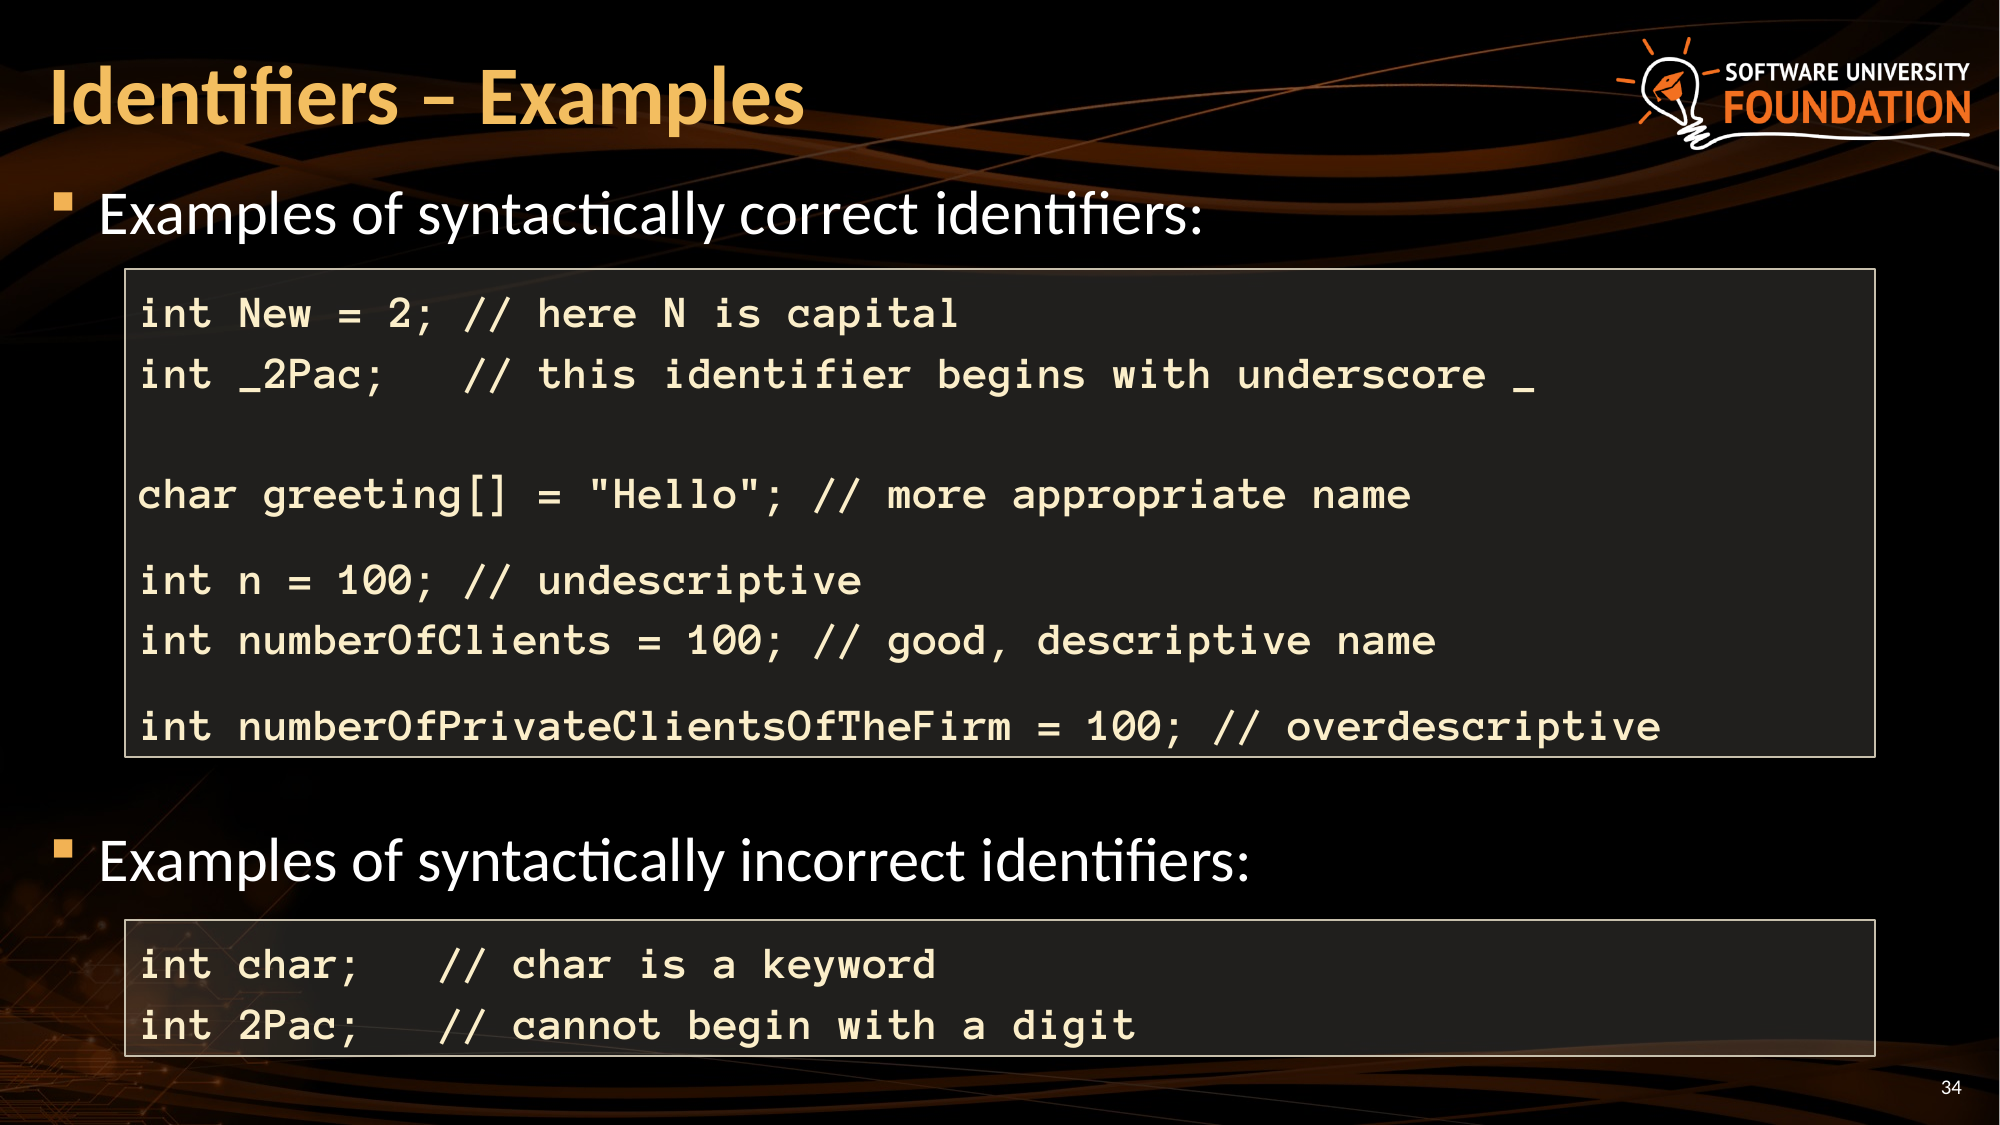

# Identifiers – Examples
Examples of syntactically correct identifiers:

Examples of syntactically incorrect identifiers:
int New = 2; // here N is capital
int _2Pac;   // this identifier begins with underscore _

char greeting[] = "Hello"; // more appropriate name
int n = 100; // undescriptive
int numberOfClients = 100; // good, descriptive name
int numberOfPrivateClientsOfTheFirm = 100; // overdescriptive
int char;   // char is a keyword
int 2Pac;   // cannot begin with a digit
34